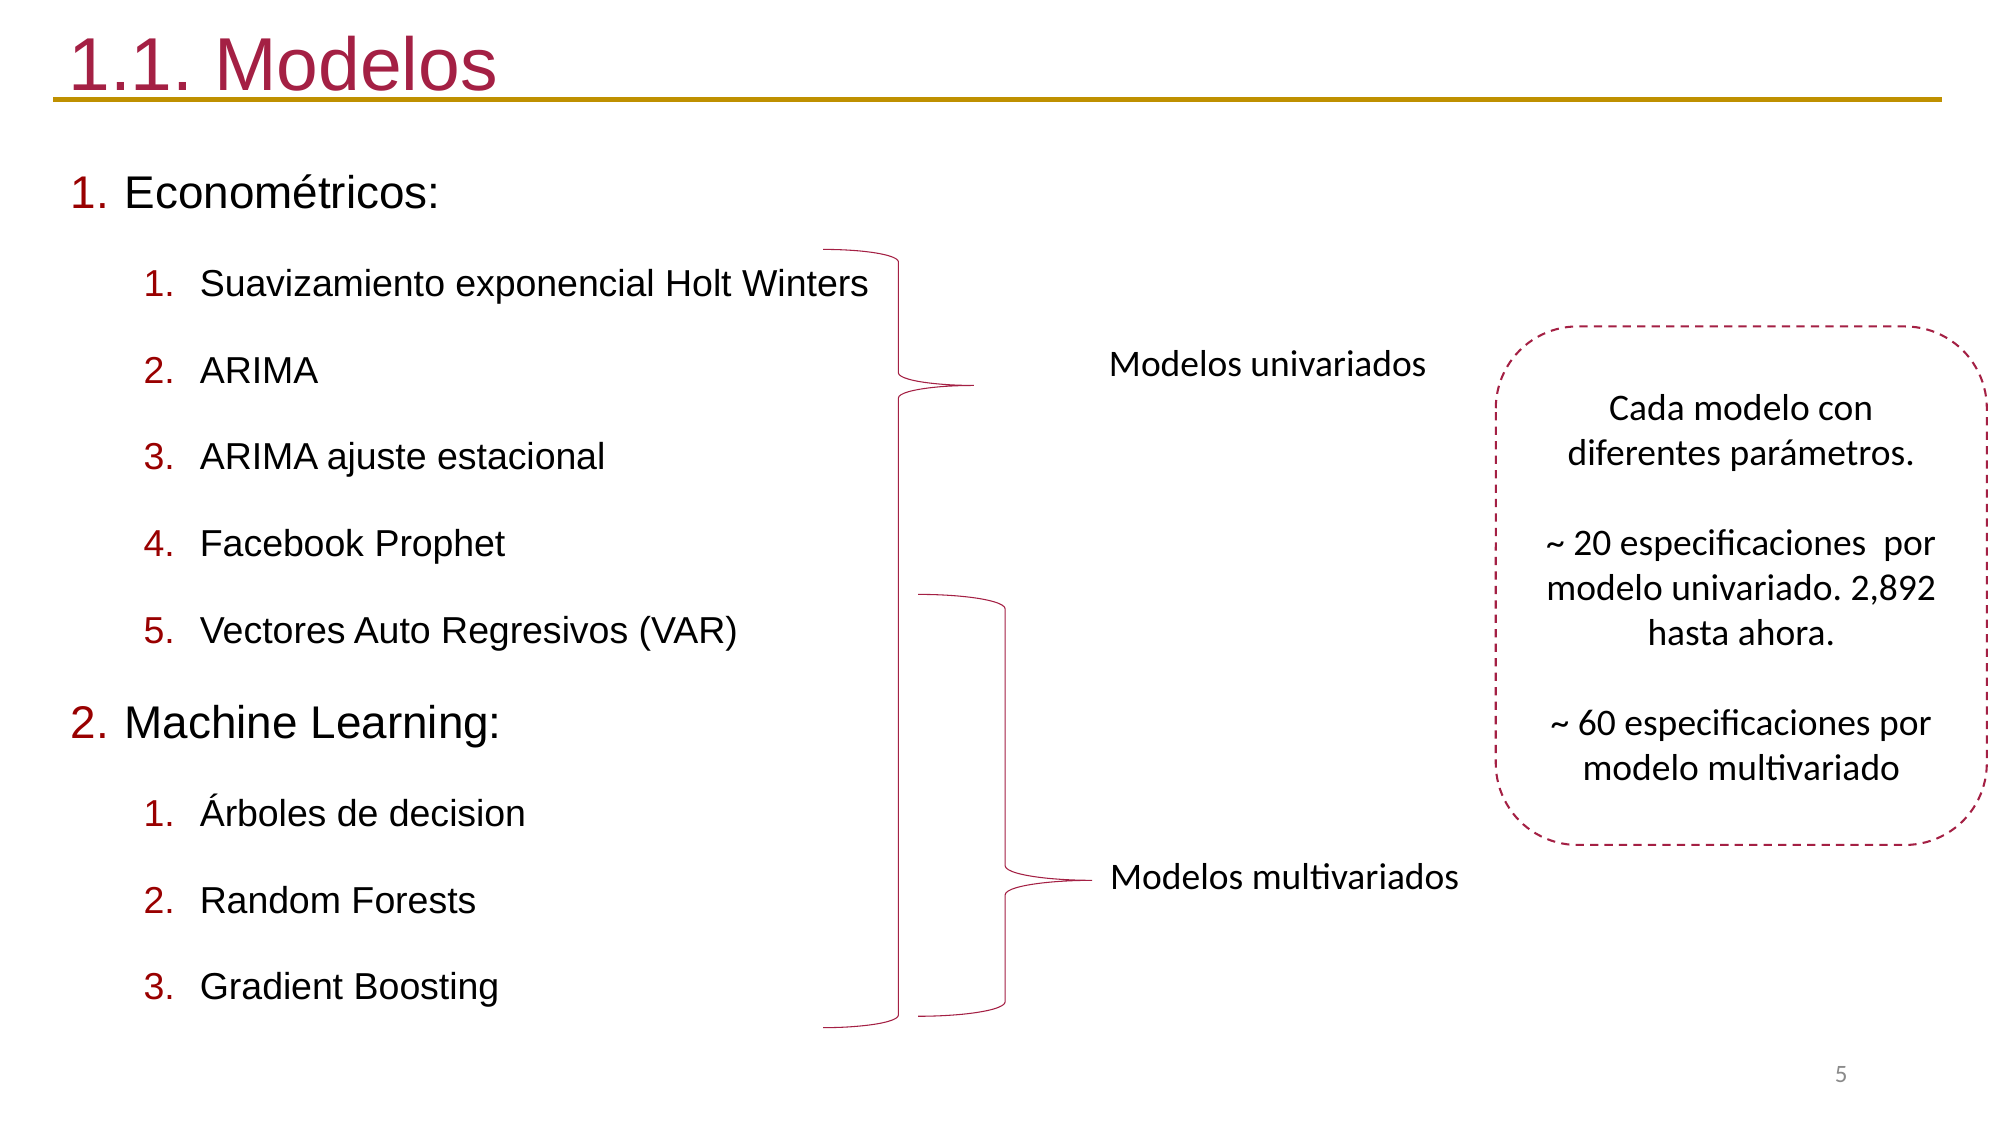

1.1. Modelos
Econométricos:
Suavizamiento exponencial Holt Winters
ARIMA
ARIMA ajuste estacional
Facebook Prophet
Vectores Auto Regresivos (VAR)
Machine Learning:
Árboles de decision
Random Forests
Gradient Boosting

Cada modelo con diferentes parámetros.

~ 20 especificaciones  por modelo univariado. 2,892 hasta ahora.

~ 60 especificaciones por modelo multivariado
Modelos univariados

Modelos multivariados
5